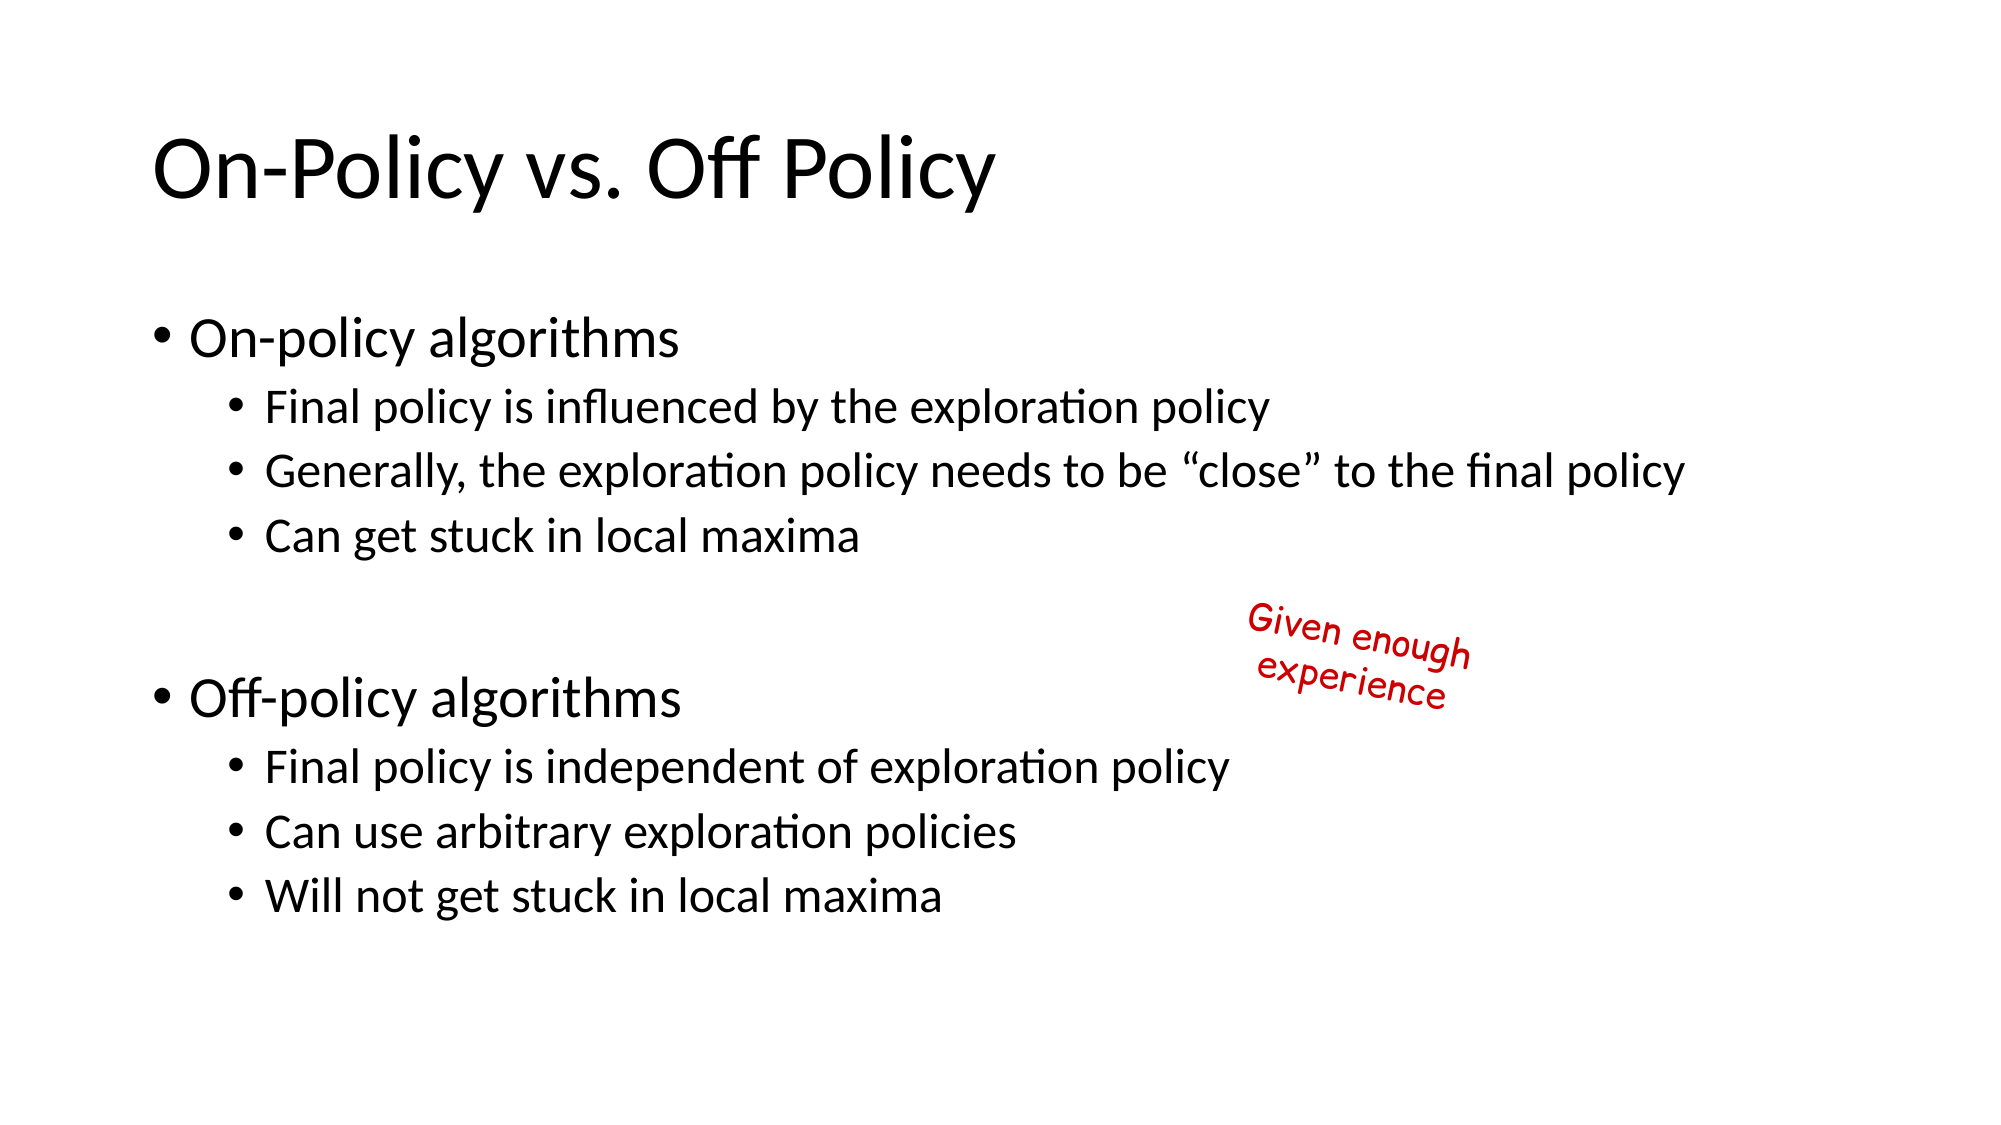

# On-Policy vs. Off Policy
On-policy algorithms
Final policy is influenced by the exploration policy
Generally, the exploration policy needs to be “close” to the final policy
Can get stuck in local maxima

Off-policy algorithms
Final policy is independent of exploration policy
Can use arbitrary exploration policies
Will not get stuck in local maxima
Given enough
experience